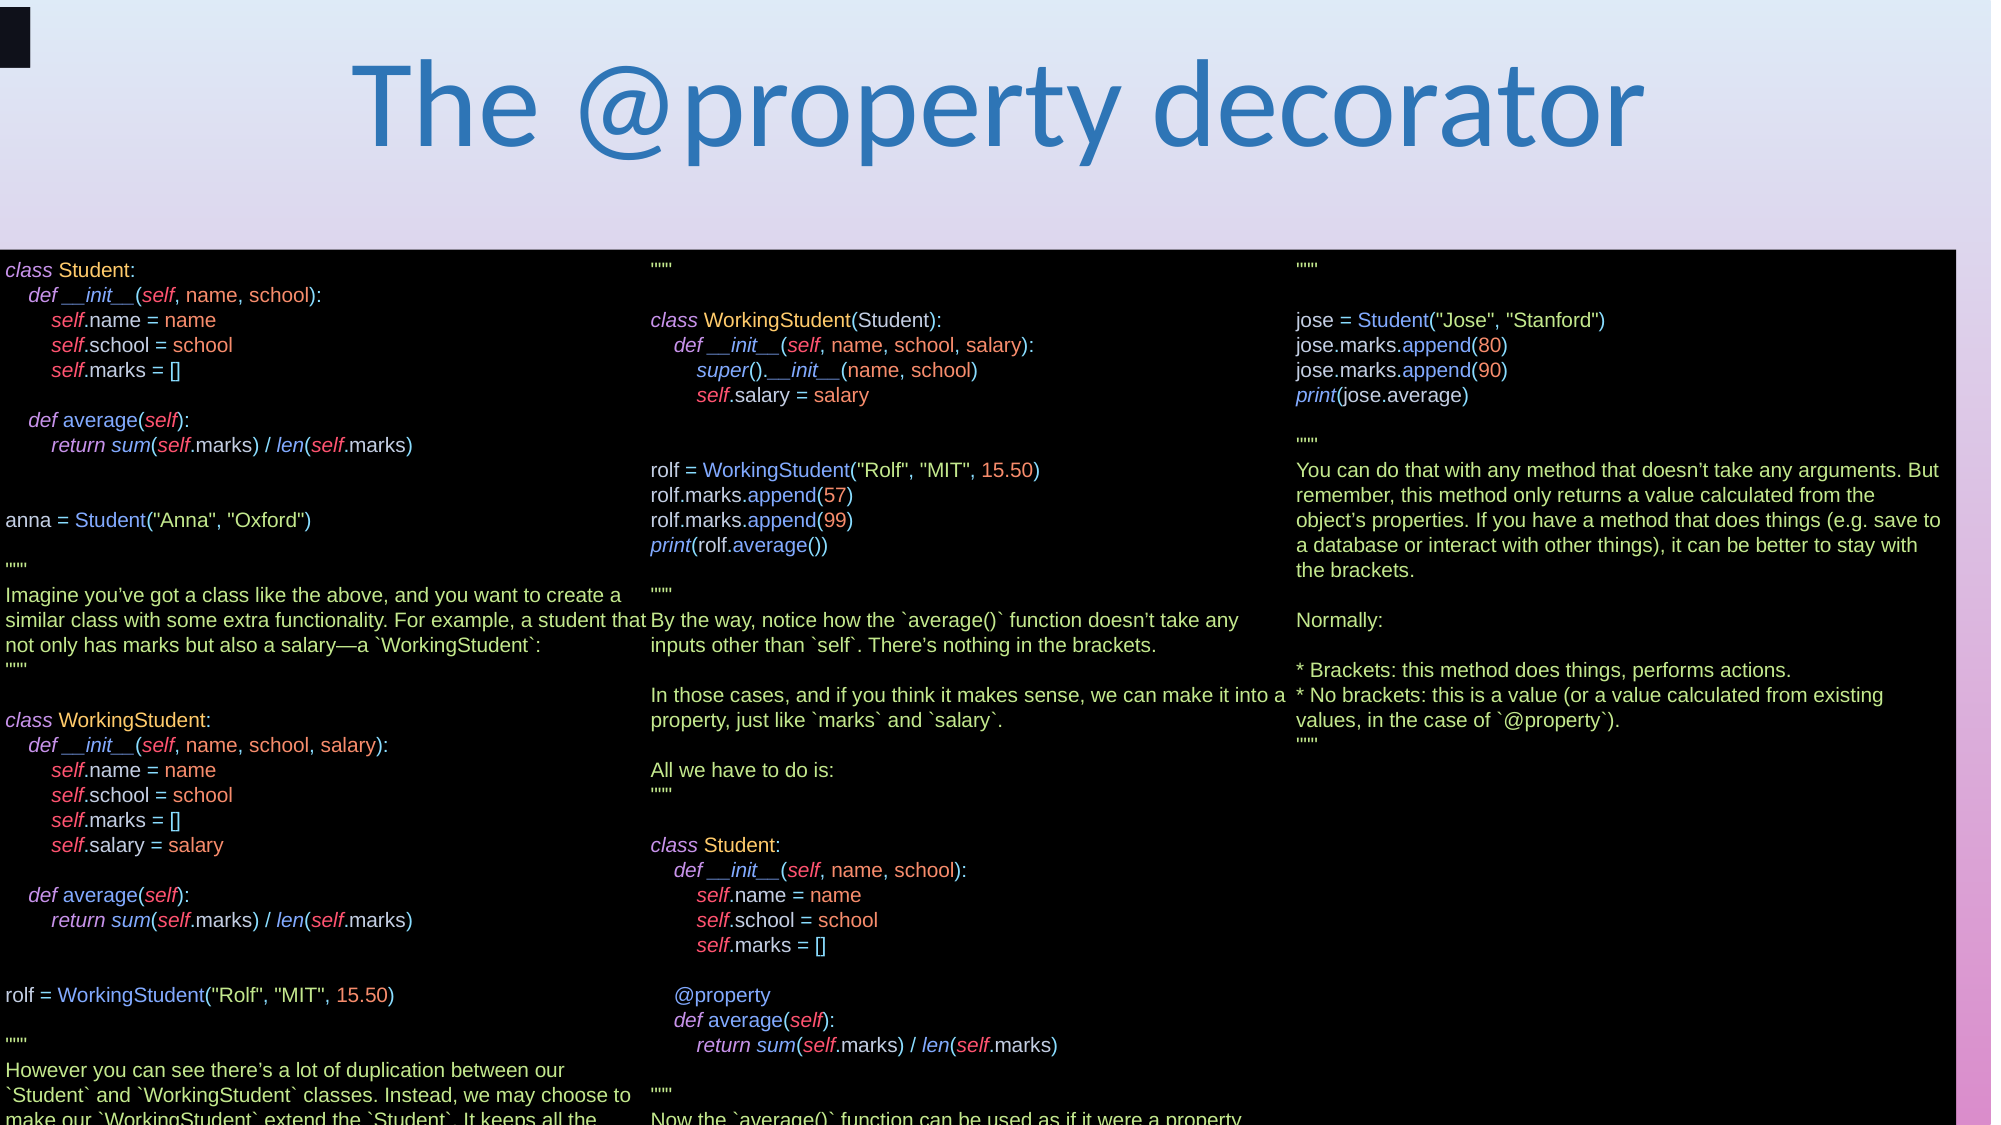

# The @property decorator
class Student:
    def __init__(self, name, school):
        self.name = name
        self.school = school
        self.marks = []
    def average(self):
        return sum(self.marks) / len(self.marks)
anna = Student("Anna", "Oxford")
"""
Imagine you’ve got a class like the above, and you want to create a similar class with some extra functionality. For example, a student that not only has marks but also a salary—a `WorkingStudent`:
"""
class WorkingStudent:
    def __init__(self, name, school, salary):
        self.name = name
        self.school = school
        self.marks = []
        self.salary = salary
    def average(self):
        return sum(self.marks) / len(self.marks)
rolf = WorkingStudent("Rolf", "MIT", 15.50)
"""
However you can see there’s a lot of duplication between our `Student` and `WorkingStudent` classes. Instead, we may choose to make our `WorkingStudent` extend the `Student`. It keeps all the same functionality, but we can add more.
"""
class WorkingStudent(Student):
    def __init__(self, name, school, salary):
        super().__init__(name, school)
        self.salary = salary
rolf = WorkingStudent("Rolf", "MIT", 15.50)
rolf.marks.append(57)
rolf.marks.append(99)
print(rolf.average())
"""
By the way, notice how the `average()` function doesn’t take any inputs other than `self`. There’s nothing in the brackets.
In those cases, and if you think it makes sense, we can make it into a property, just like `marks` and `salary`.
All we have to do is:
"""
class Student:
    def __init__(self, name, school):
        self.name = name
        self.school = school
        self.marks = []
    @property
    def average(self):
        return sum(self.marks) / len(self.marks)
"""
Now the `average()` function can be used as if it were a property instead of a method; like so:
"""
jose = Student("Jose", "Stanford")
jose.marks.append(80)
jose.marks.append(90)
print(jose.average)
"""
You can do that with any method that doesn’t take any arguments. But remember, this method only returns a value calculated from the object’s properties. If you have a method that does things (e.g. save to a database or interact with other things), it can be better to stay with the brackets.
Normally:
* Brackets: this method does things, performs actions.
* No brackets: this is a value (or a value calculated from existing values, in the case of `@property`).
"""

359